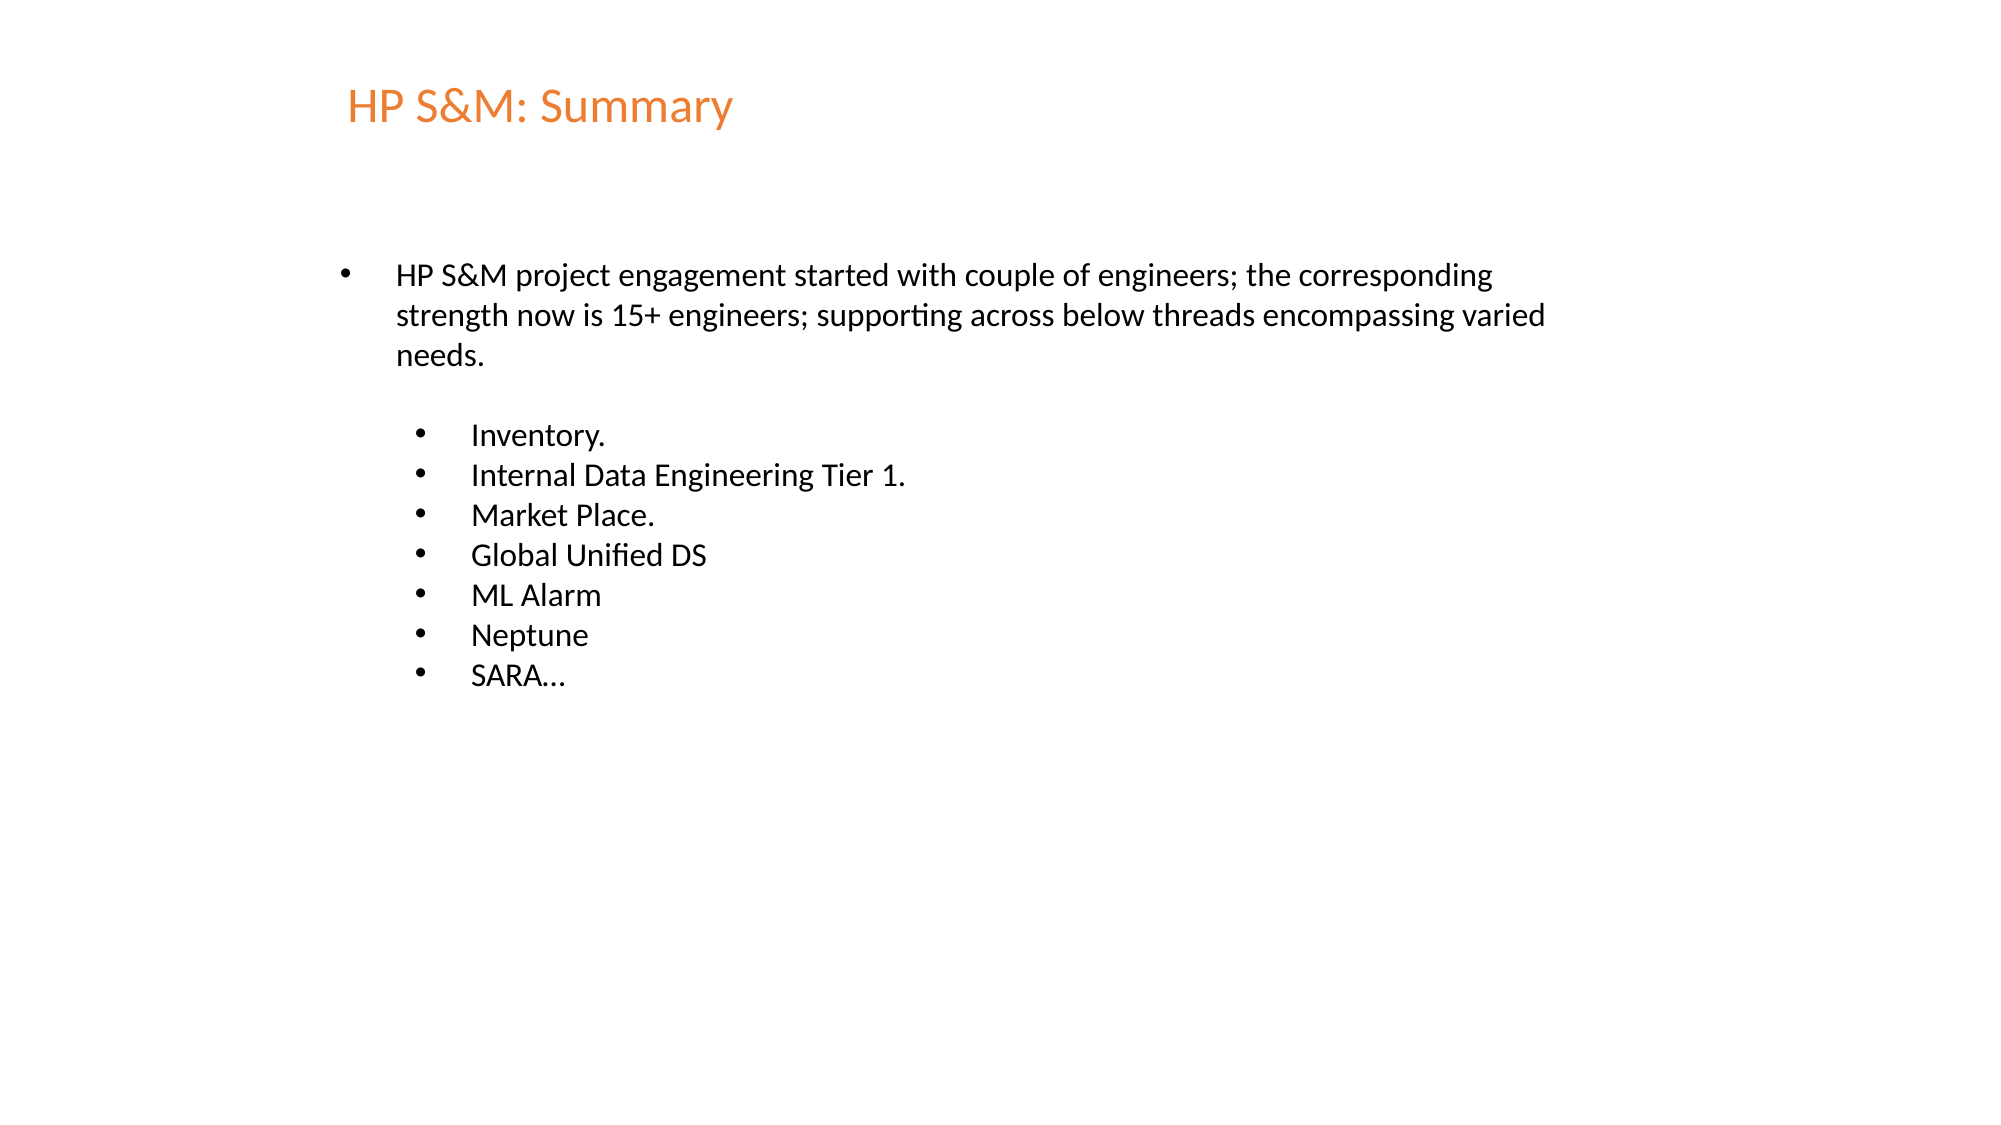

HP S&M: Summary
HP S&M project engagement started with couple of engineers; the corresponding strength now is 15+ engineers; supporting across below threads encompassing varied needs.

Inventory.
Internal Data Engineering Tier 1.
Market Place.
Global Unified DS
ML Alarm
Neptune
SARA…